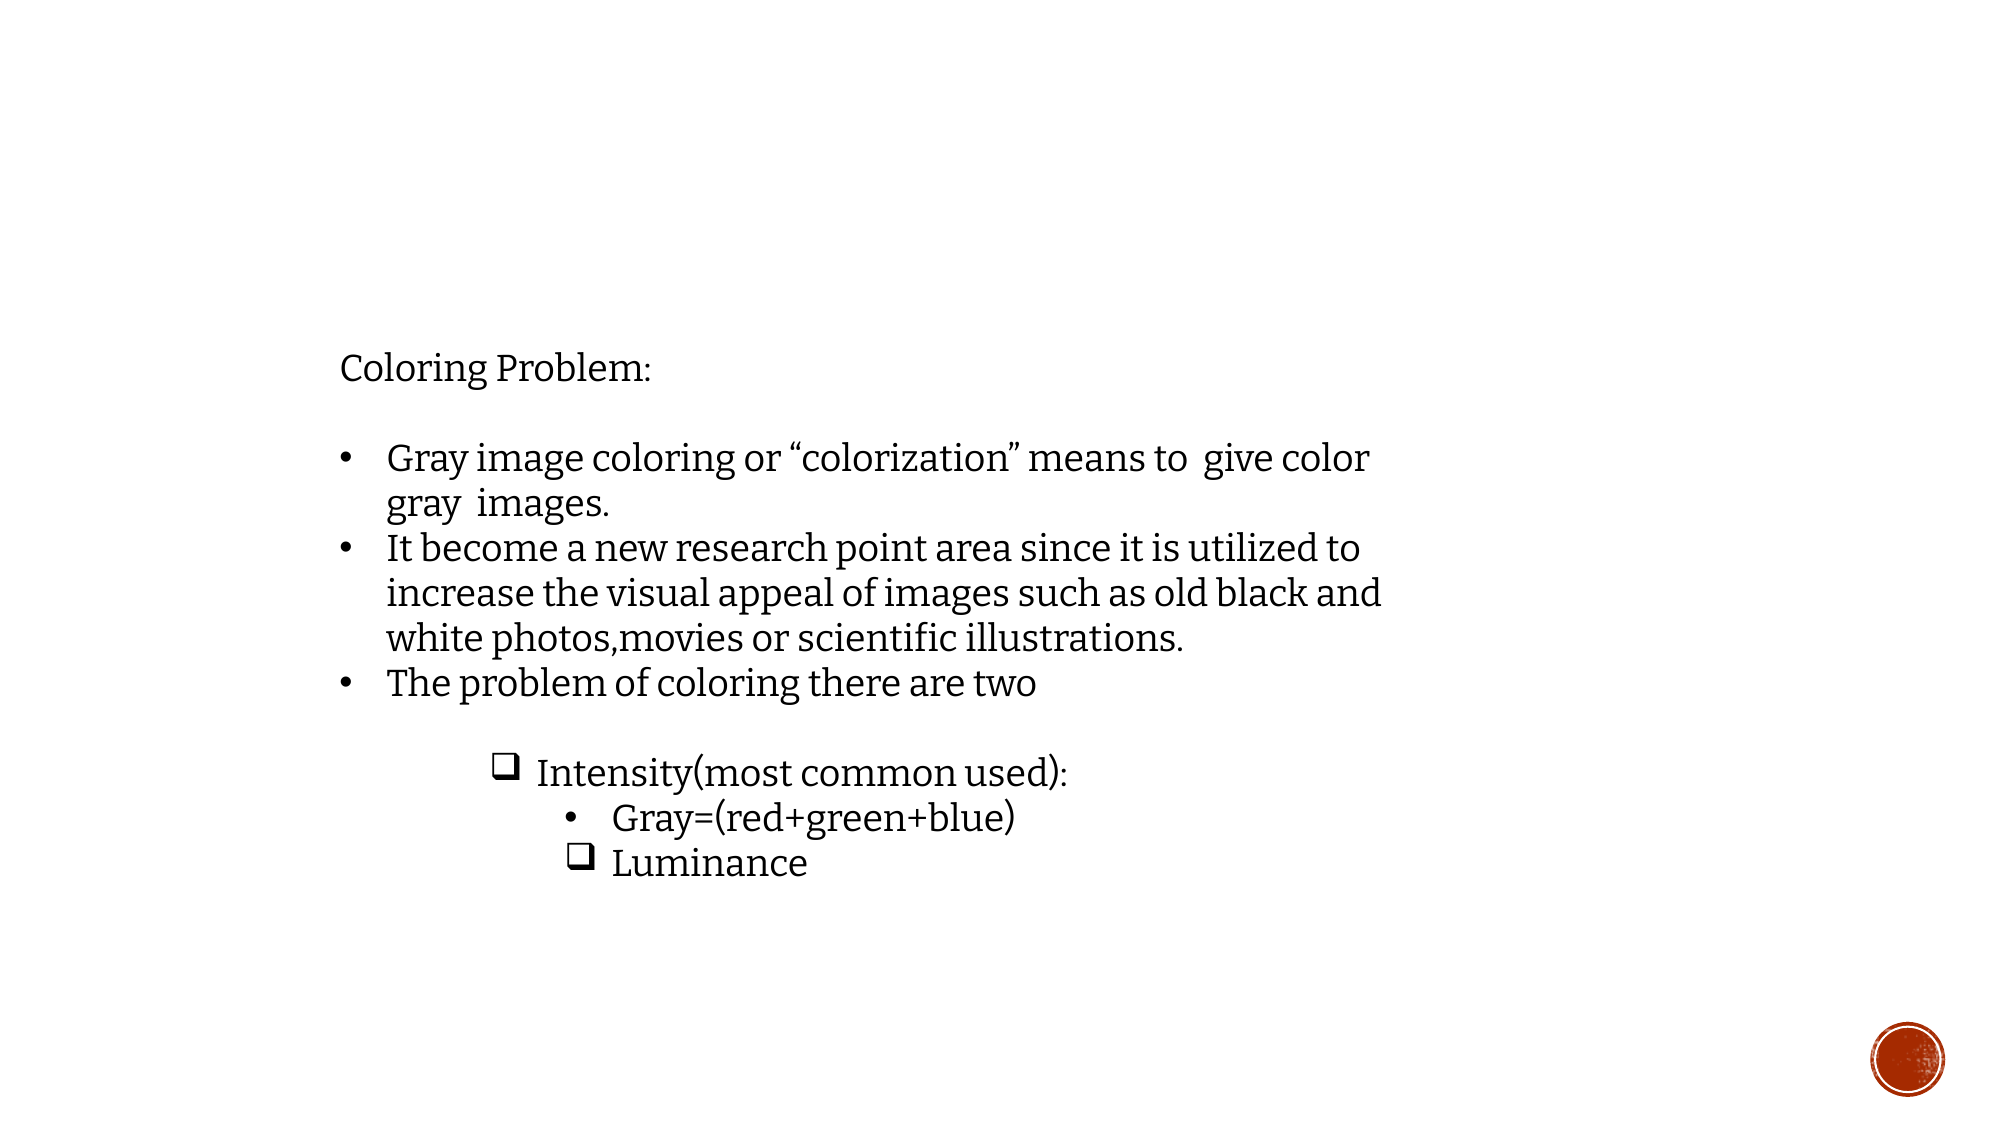

Coloring Problem:

Gray image coloring or “colorization” means to  give color gray  images.
It become a new research point area since it is utilized to increase the visual appeal of images such as old black and white photos,movies or scientific illustrations.
The problem of coloring there are two

Intensity(most common used):
Gray=(red+green+blue)
Luminance